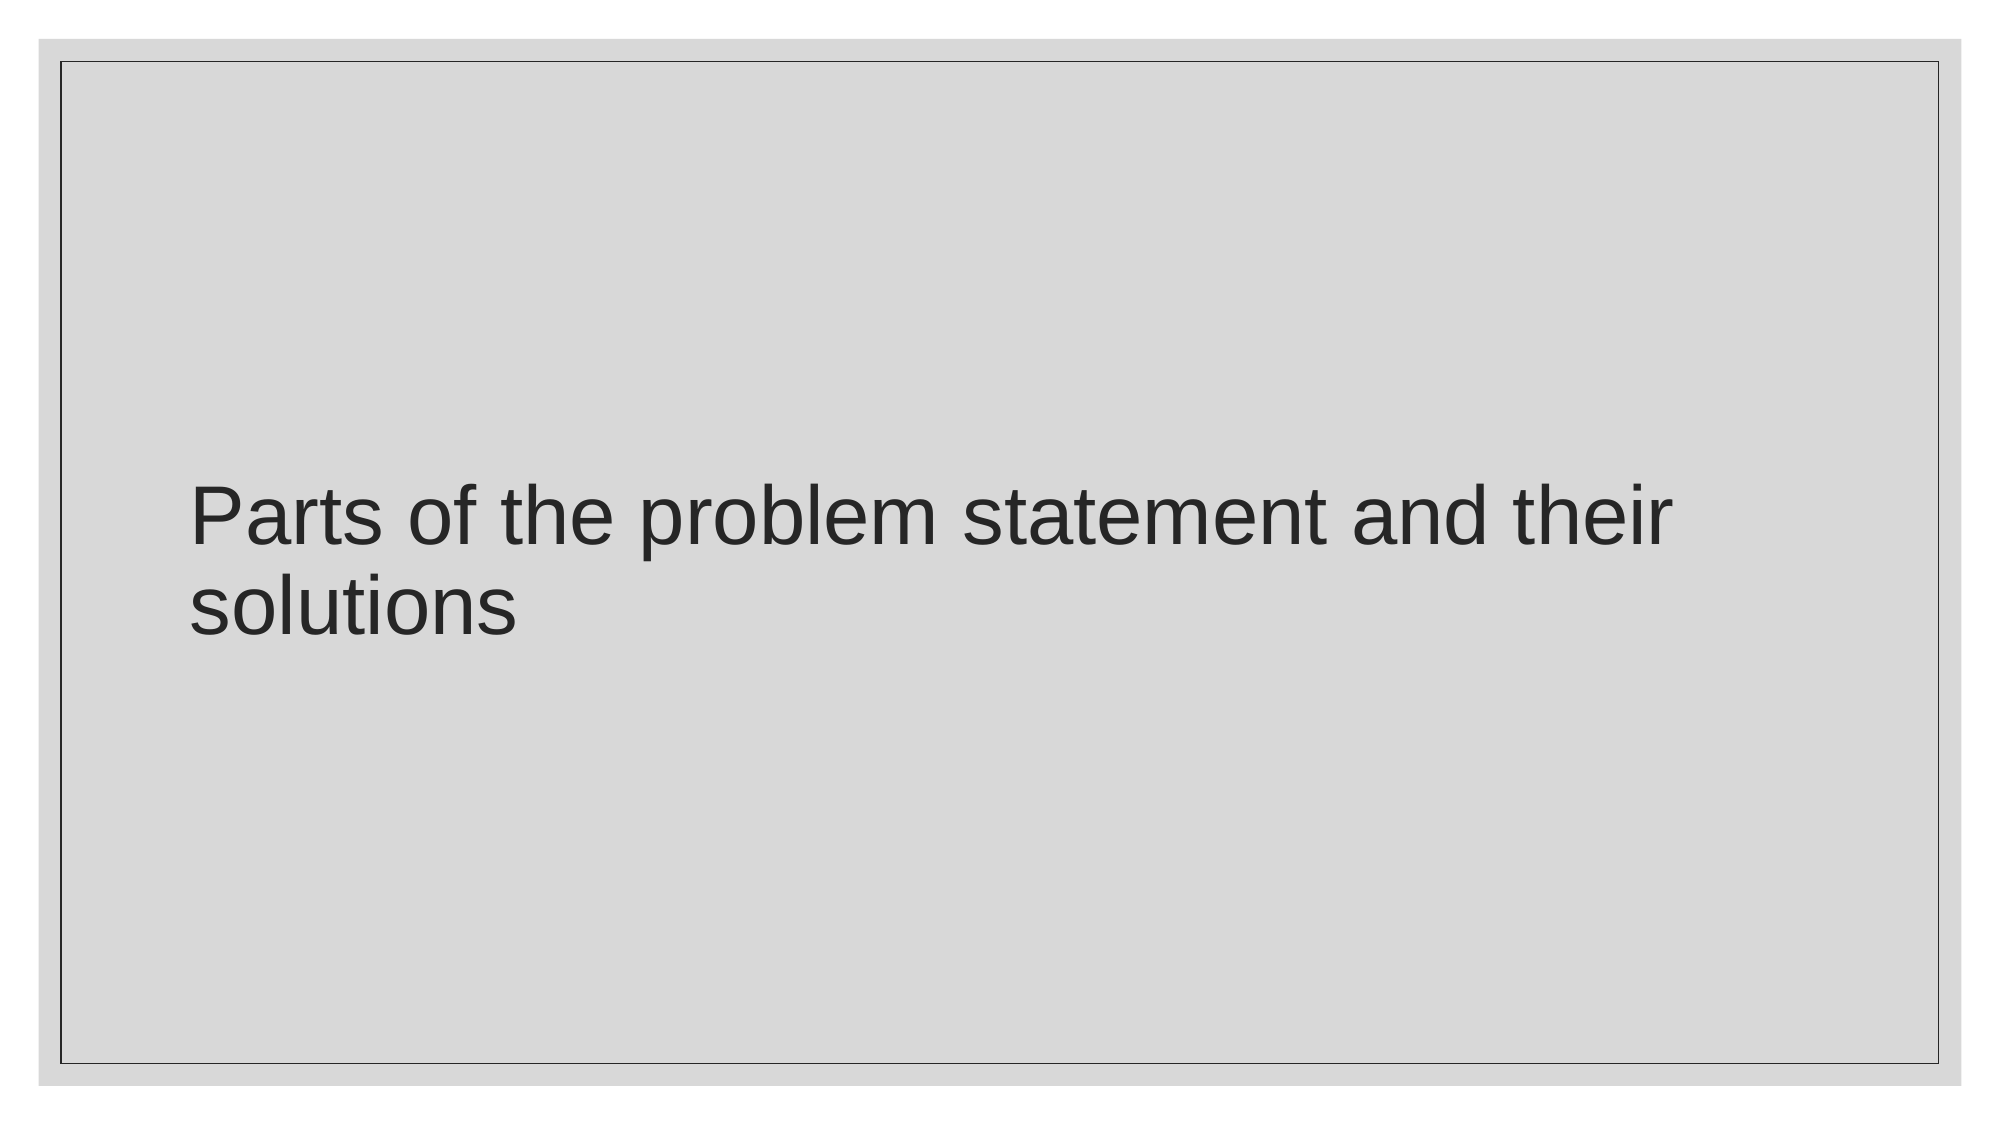

# Parts of the problem statement and their solutions